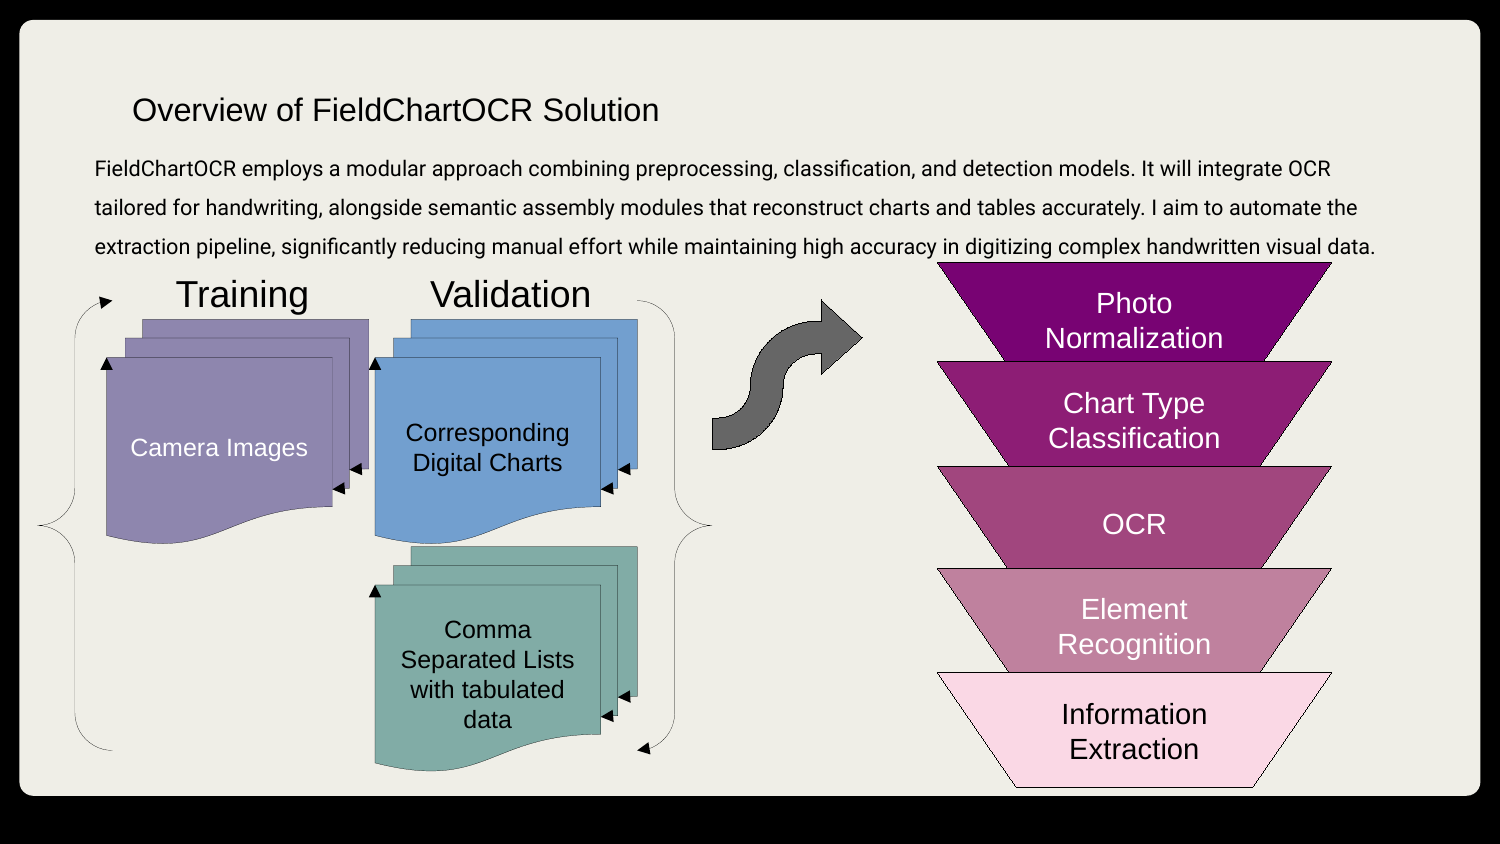

# Overview of FieldChartOCR Solution
FieldChartOCR employs a modular approach combining preprocessing, classification, and detection models. It will integrate OCR tailored for handwriting, alongside semantic assembly modules that reconstruct charts and tables accurately. I aim to automate the extraction pipeline, significantly reducing manual effort while maintaining high accuracy in digitizing complex handwritten visual data.
Training
Validation
Photo Normalization

DD/MM/YYYY

Camera Images
Corresponding Digital Charts
Chart Type Classification
OCR
Comma Separated Lists with tabulated data
Element Recognition
Information Extraction